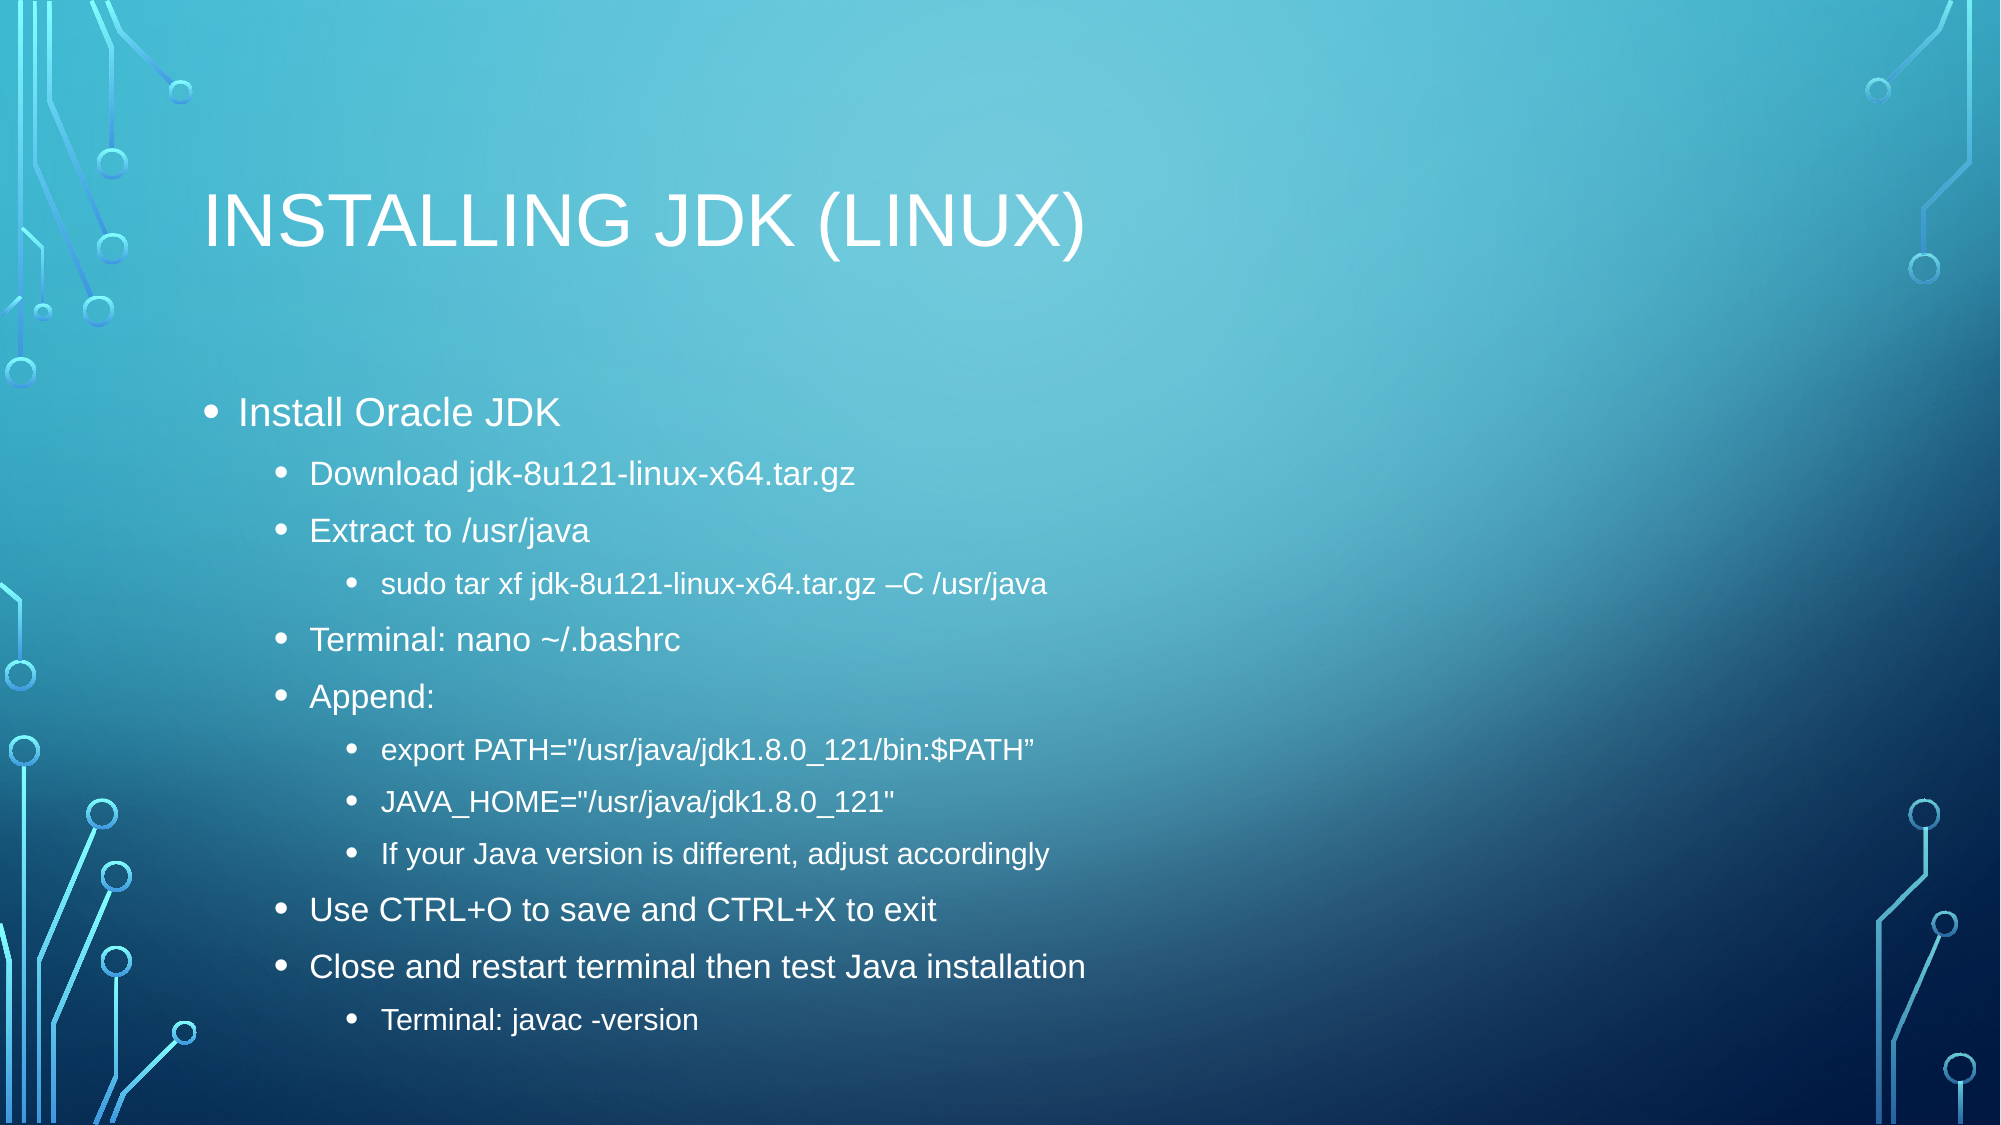

# Installing JDk (Linux)
Install Oracle JDK
Download jdk-8u121-linux-x64.tar.gz
Extract to /usr/java
sudo tar xf jdk-8u121-linux-x64.tar.gz –C /usr/java
Terminal: nano ~/.bashrc
Append:
export PATH="/usr/java/jdk1.8.0_121/bin:$PATH”
JAVA_HOME="/usr/java/jdk1.8.0_121"
If your Java version is different, adjust accordingly
Use CTRL+O to save and CTRL+X to exit
Close and restart terminal then test Java installation
Terminal: javac -version